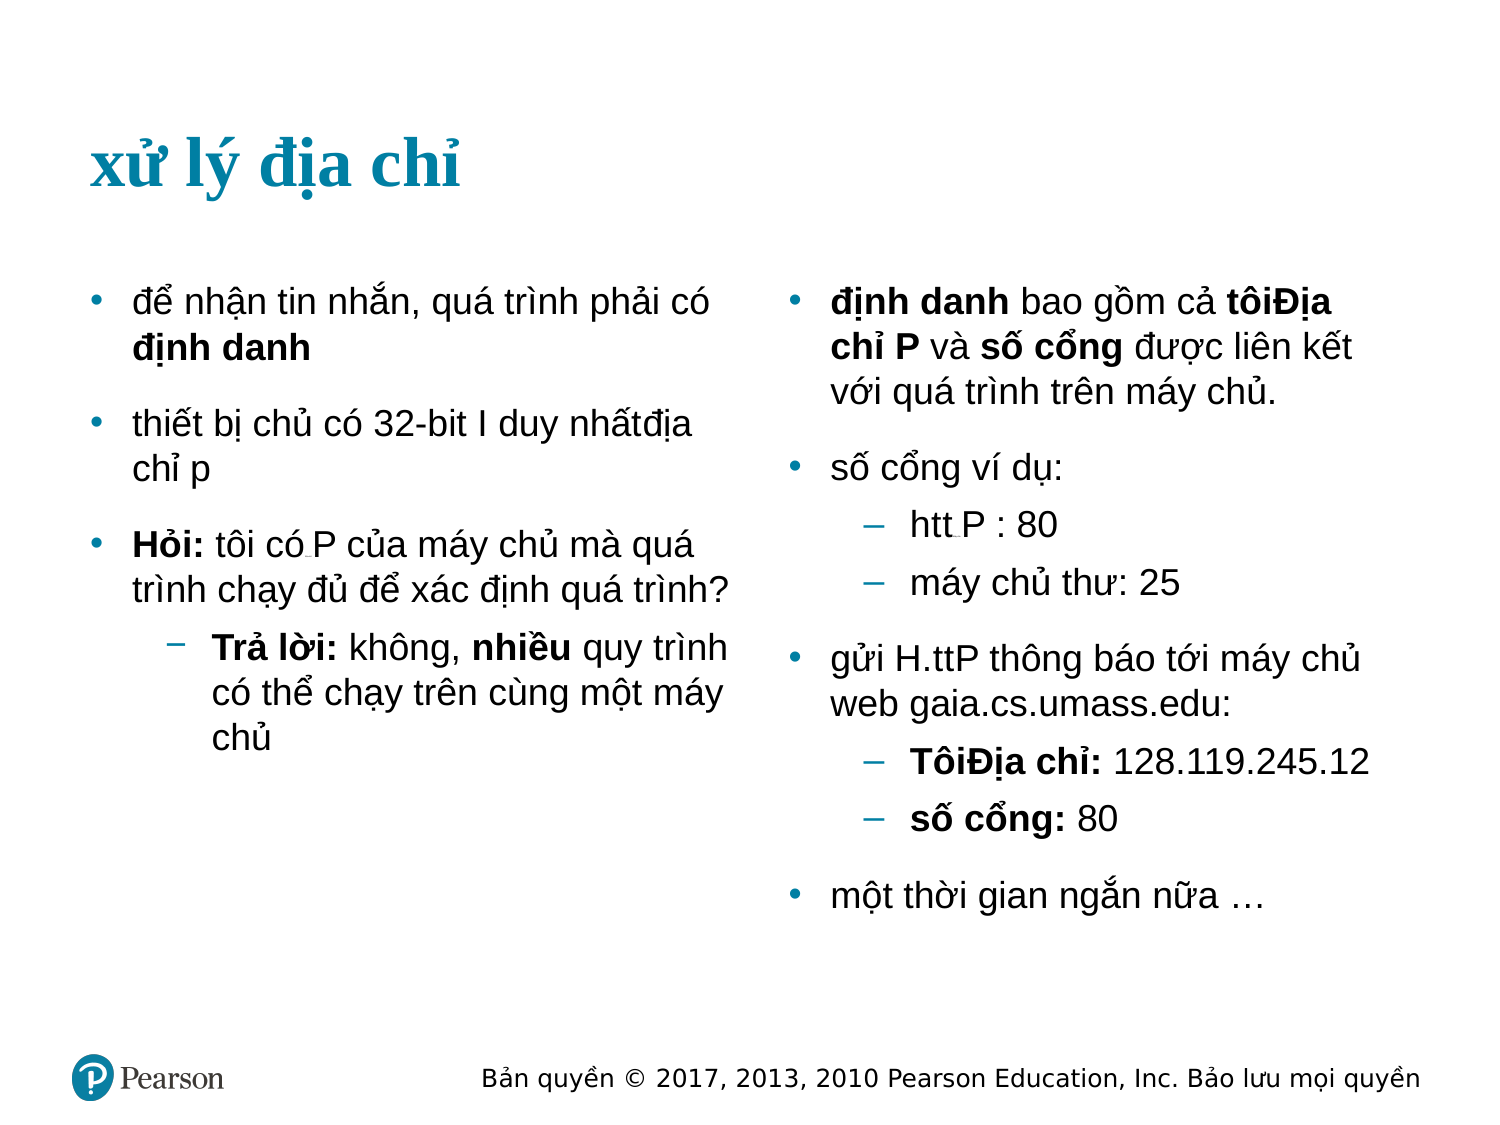

# xử lý địa chỉ
định danh bao gồm cả tôi Địa chỉ P và số cổng được liên kết với quá trình trên máy chủ.
số cổng ví dụ:
h t t Máy chủ P : 80
máy chủ thư: 25
gửi H. t t P thông báo tới máy chủ web gaia.cs.umass.edu:
Tôi Địa chỉ: 128.119.245.12
số cổng: 80
một thời gian ngắn nữa …
để nhận tin nhắn, quá trình phải có định danh
thiết bị chủ có 32-bit I duy nhất địa chỉ p
Hỏi: tôi có Địa chỉ P của máy chủ mà quá trình chạy đủ để xác định quá trình?
Trả lời: không, nhiều quy trình có thể chạy trên cùng một máy chủ